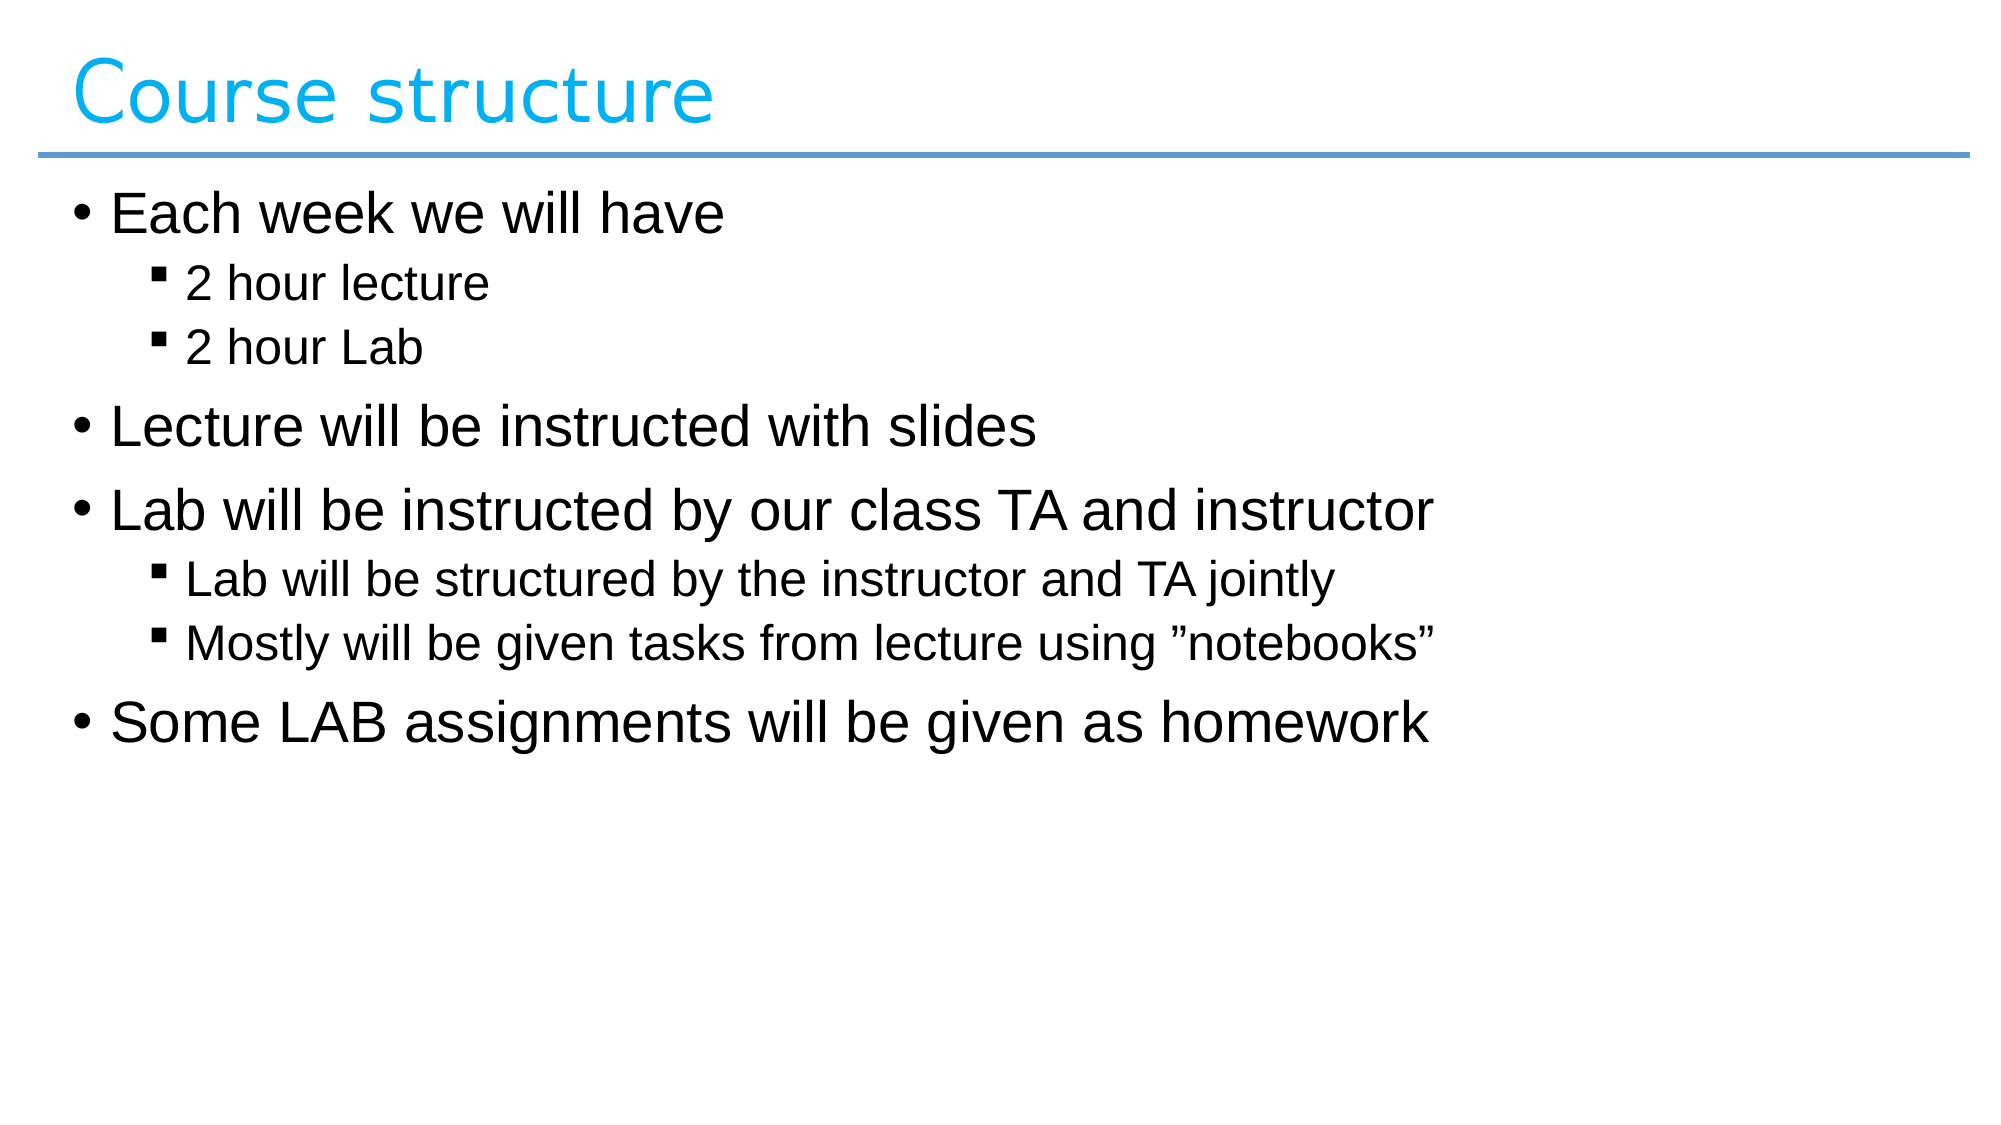

# Course structure
Each week we will have
2 hour lecture
2 hour Lab
Lecture will be instructed with slides
Lab will be instructed by our class TA and instructor
Lab will be structured by the instructor and TA jointly
Mostly will be given tasks from lecture using ”notebooks”
Some LAB assignments will be given as homework